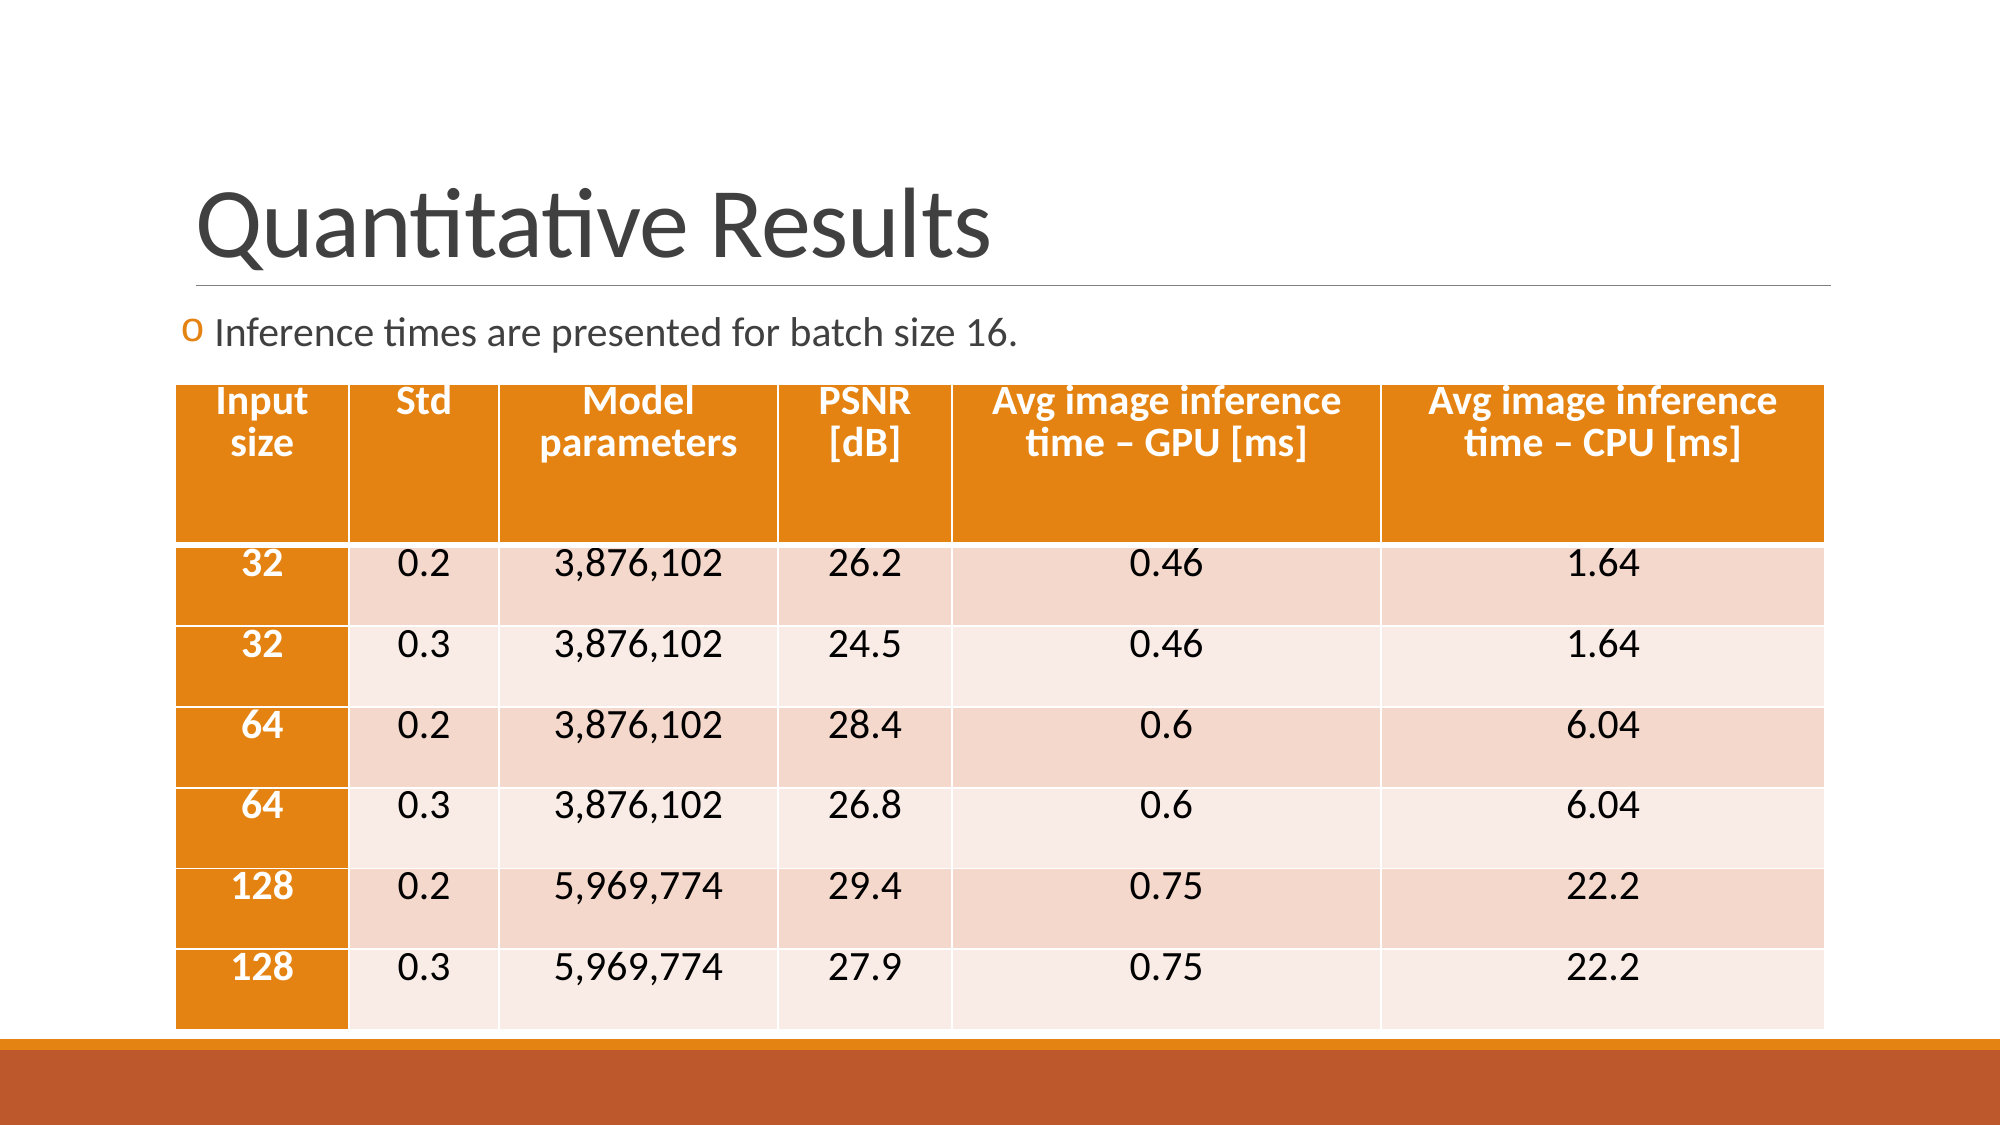

# Quantitative Results
 Inference times are presented for batch size 16.

| Input size | Std | Model parameters | PSNR [dB] | Avg image inference time – GPU [ms] | Avg image inference time – CPU [ms] |
| --- | --- | --- | --- | --- | --- |
| 32 | 0.2 | 3,876,102 | 26.2 | 0.46 | 1.64 |
| 32 | 0.3 | 3,876,102 | 24.5 | 0.46 | 1.64 |
| 64 | 0.2 | 3,876,102 | 28.4 | 0.6 | 6.04 |
| 64 | 0.3 | 3,876,102 | 26.8 | 0.6 | 6.04 |
| 128 | 0.2 | 5,969,774 | 29.4 | 0.75 | 22.2 |
| 128 | 0.3 | 5,969,774 | 27.9 | 0.75 | 22.2 |